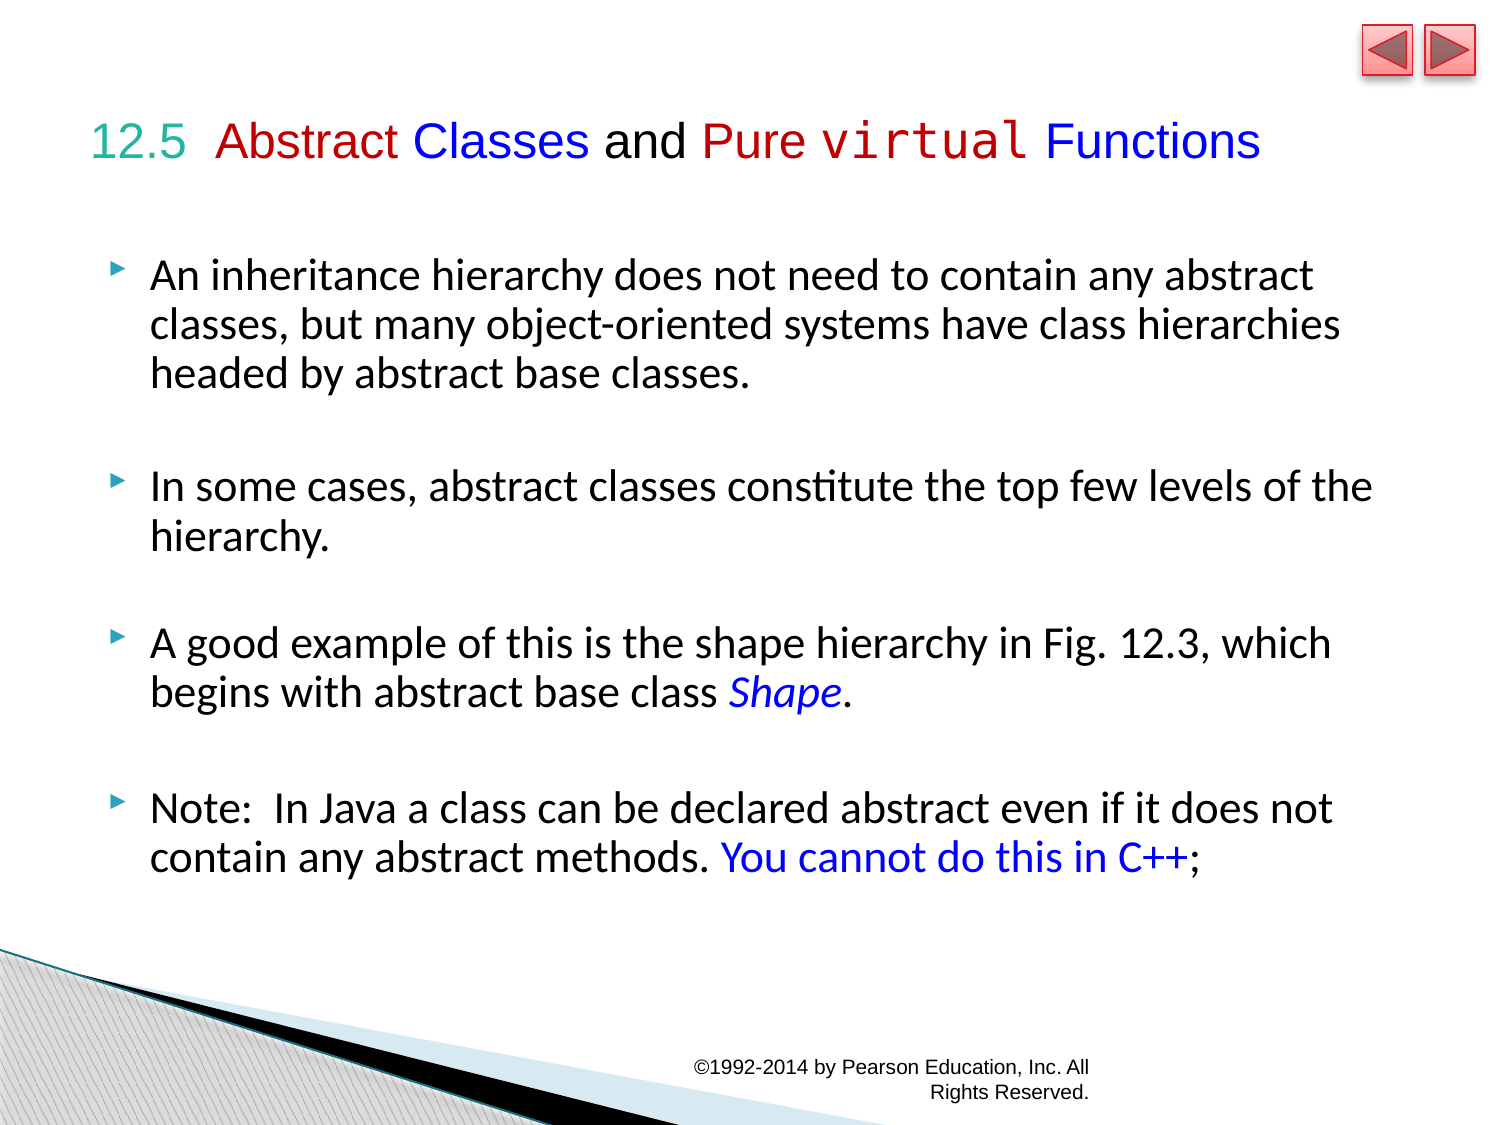

# 12.5  Abstract Classes and Pure virtual Functions
An inheritance hierarchy does not need to contain any abstract classes, but many object-oriented systems have class hierarchies headed by abstract base classes.
In some cases, abstract classes constitute the top few levels of the hierarchy.
A good example of this is the shape hierarchy in Fig. 12.3, which begins with abstract base class Shape.

Note:  In Java a class can be declared abstract even if it does not contain any abstract methods. You cannot do this in C++;

©1992-2014 by Pearson Education, Inc. All Rights Reserved.